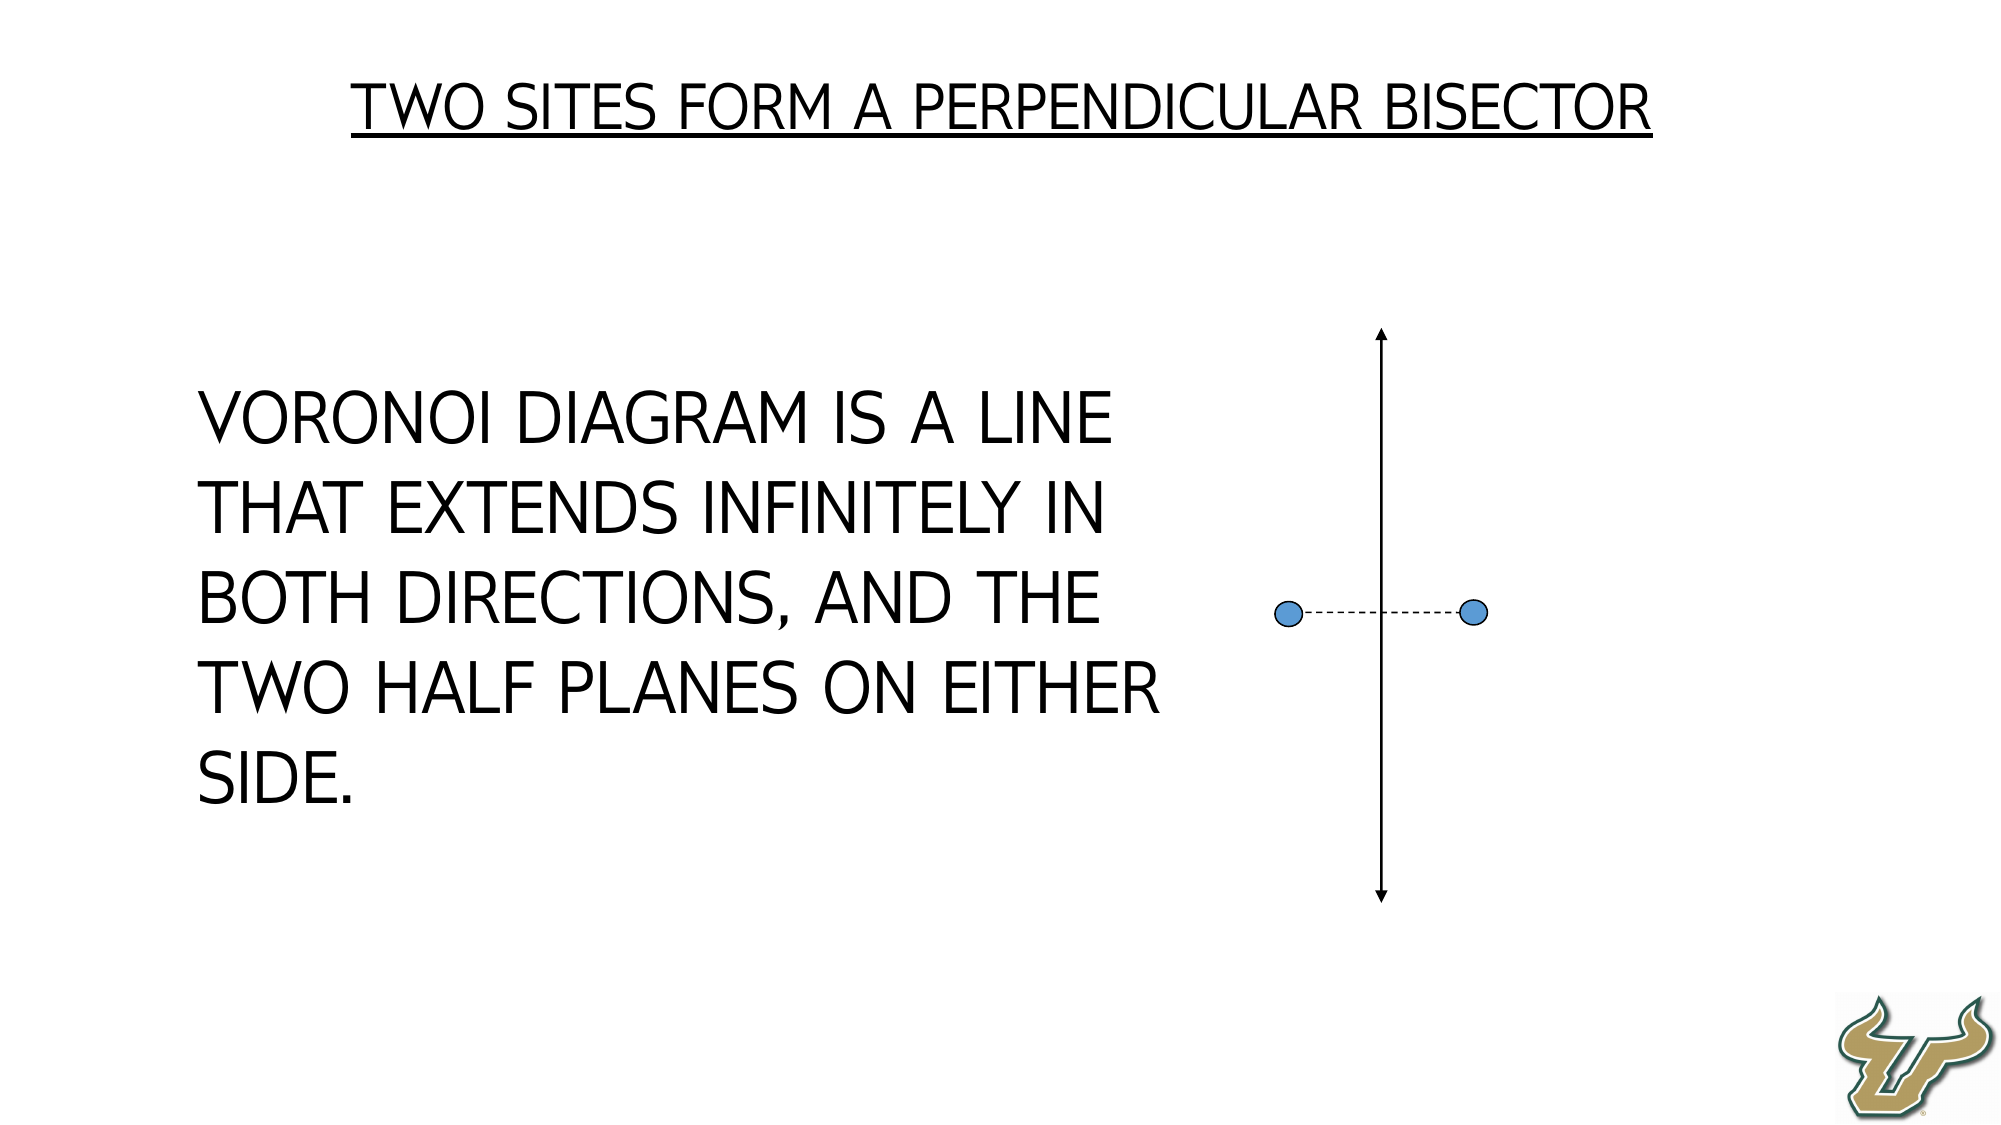

Two sites form a perpendicular bisector
Voronoi Diagram is a line that extends infinitely in both directions, and the two half planes on either side.